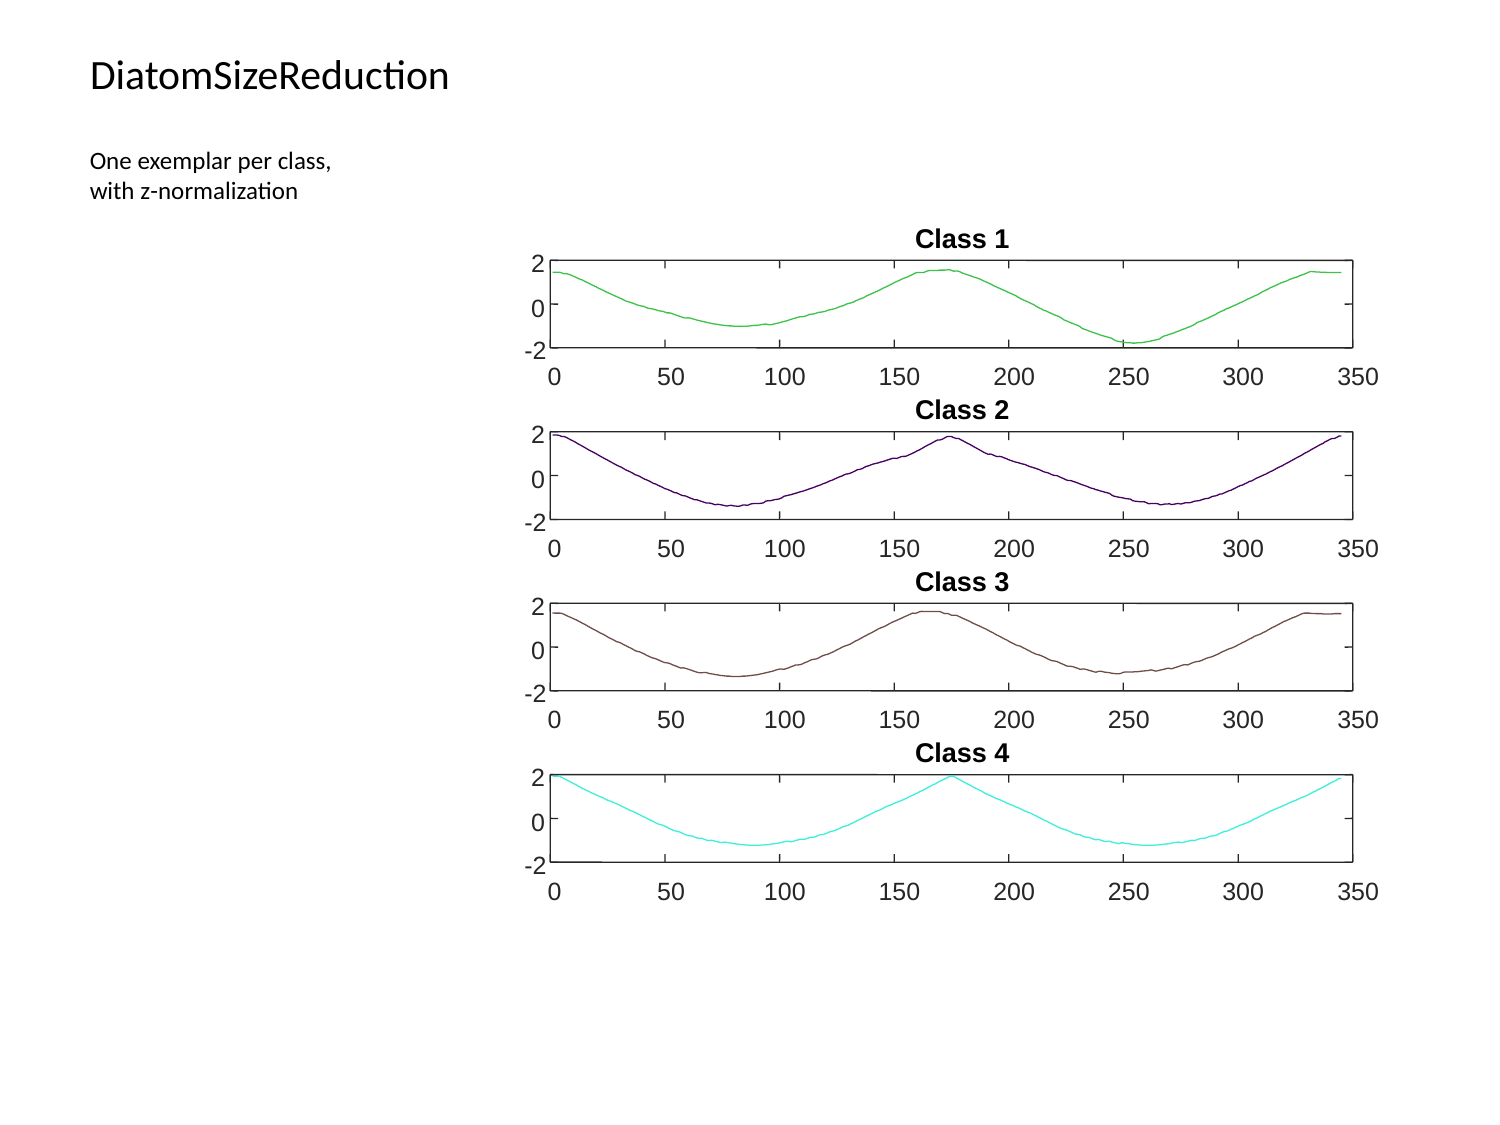

# DiatomSizeReduction
One exemplar per class, with z-normalization
Class 1
2

0

-2

0
50
100
150
200
250
300
350
Class 2
2

0

-2

0
50
100
150
200
250
300
350
Class 3
2

0

-2

0
50
100
150
200
250
300
350
Class 4
2

0

-2

0
50
100
150
200
250
300
350